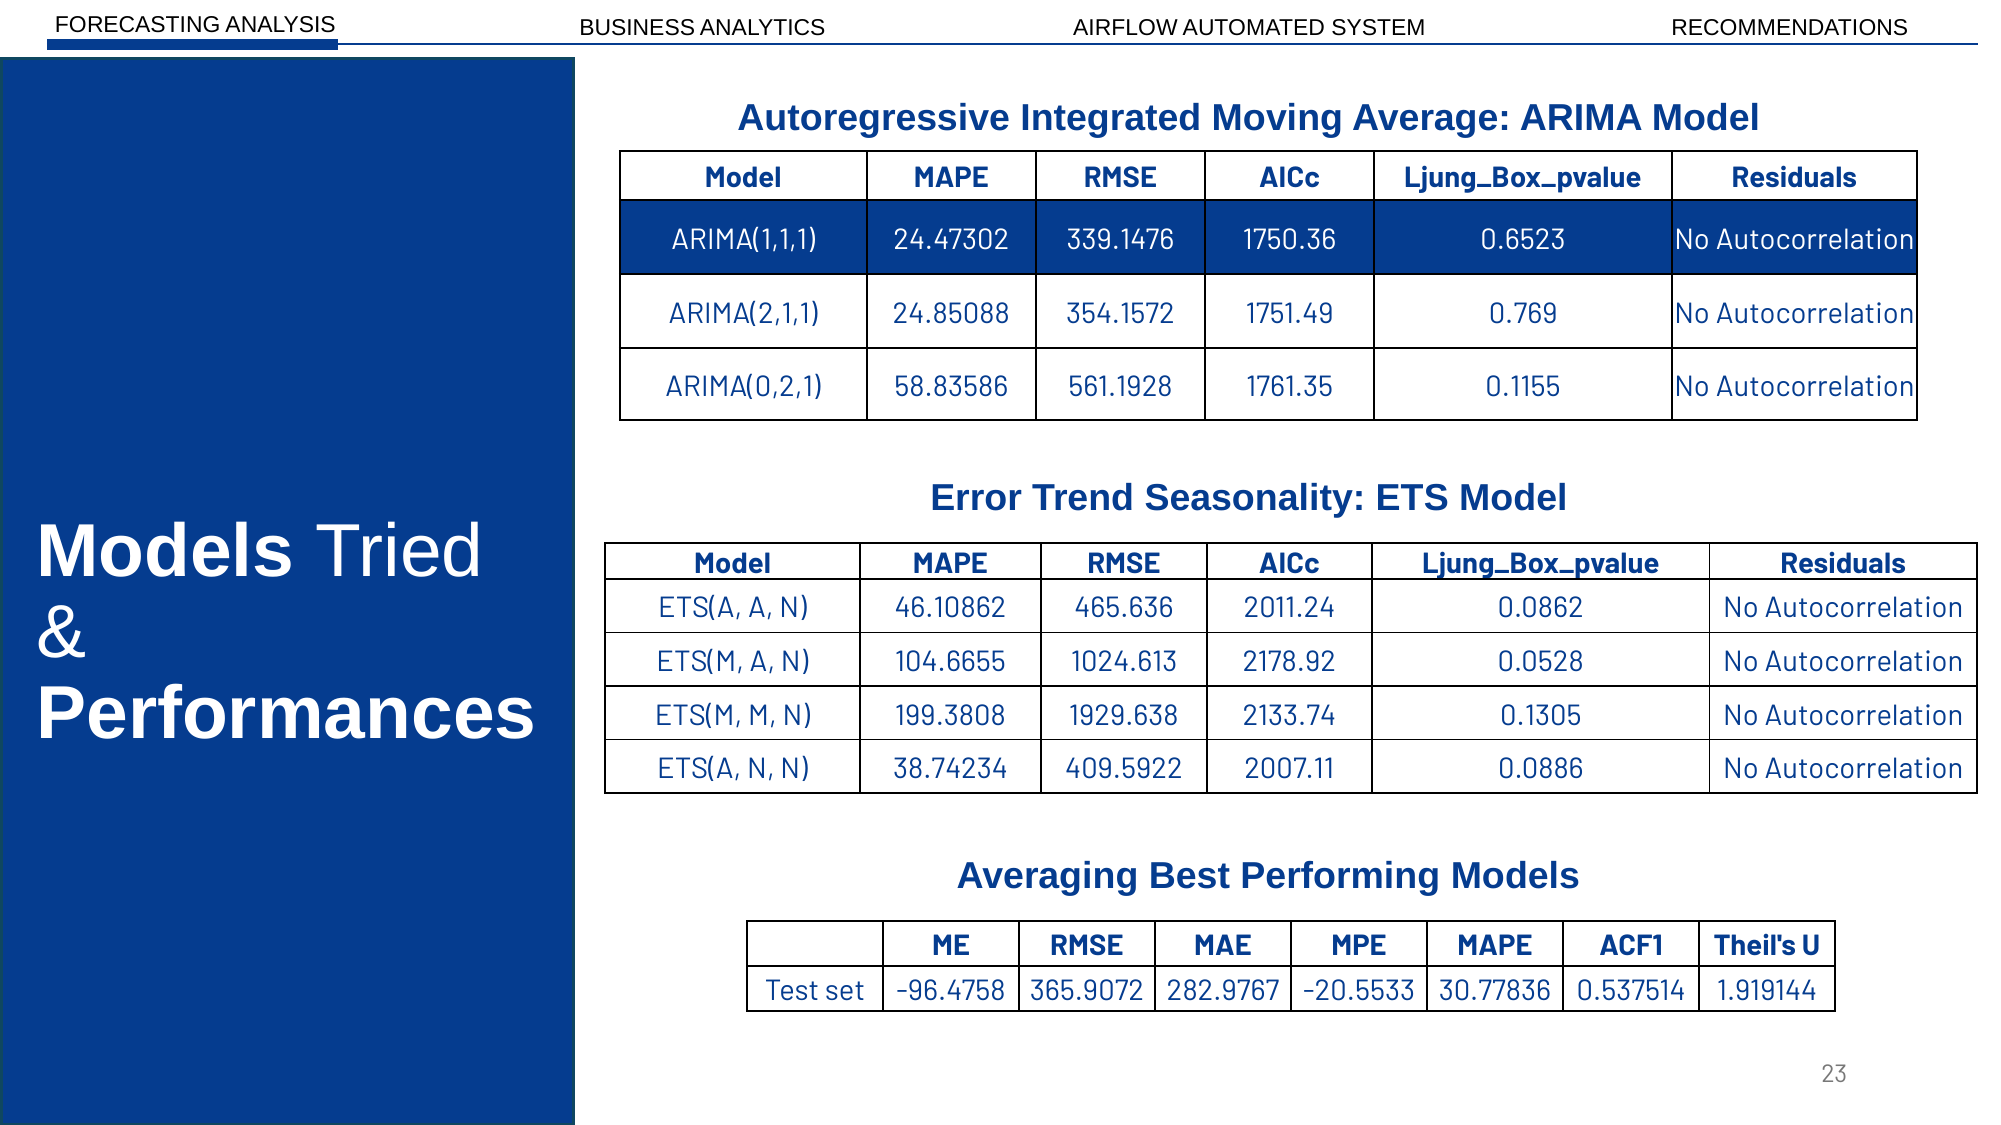

FORECASTING ANALYSIS
BUSINESS ANALYTICS
AIRFLOW AUTOMATED SYSTEM
RECOMMENDATIONS

Autoregressive Integrated Moving Average: ARIMA Model
| Model | MAPE | RMSE | AICc | Ljung\_Box\_pvalue | Residuals |
| --- | --- | --- | --- | --- | --- |
| ARIMA(1,1,1) | 24.47302 | 339.1476 | 1750.36 | 0.6523 | No Autocorrelation |
| ARIMA(2,1,1) | 24.85088 | 354.1572 | 1751.49 | 0.769 | No Autocorrelation |
| ARIMA(0,2,1) | 58.83586 | 561.1928 | 1761.35 | 0.1155 | No Autocorrelation |
# Models Tried & Performances
Error Trend Seasonality: ETS Model
| Model | MAPE | RMSE | AICc | Ljung\_Box\_pvalue | Residuals |
| --- | --- | --- | --- | --- | --- |
| ETS(A, A, N) | 46.10862 | 465.636 | 2011.24 | 0.0862 | No Autocorrelation |
| ETS(M, A, N) | 104.6655 | 1024.613 | 2178.92 | 0.0528 | No Autocorrelation |
| ETS(M, M, N) | 199.3808 | 1929.638 | 2133.74 | 0.1305 | No Autocorrelation |
| ETS(A, N, N) | 38.74234 | 409.5922 | 2007.11 | 0.0886 | No Autocorrelation |
Averaging Best Performing Models
|  | ME | RMSE | MAE | MPE | MAPE | ACF1 | Theil's U |
| --- | --- | --- | --- | --- | --- | --- | --- |
| Test set | -96.4758 | 365.9072 | 282.9767 | -20.5533 | 30.77836 | 0.537514 | 1.919144 |
23